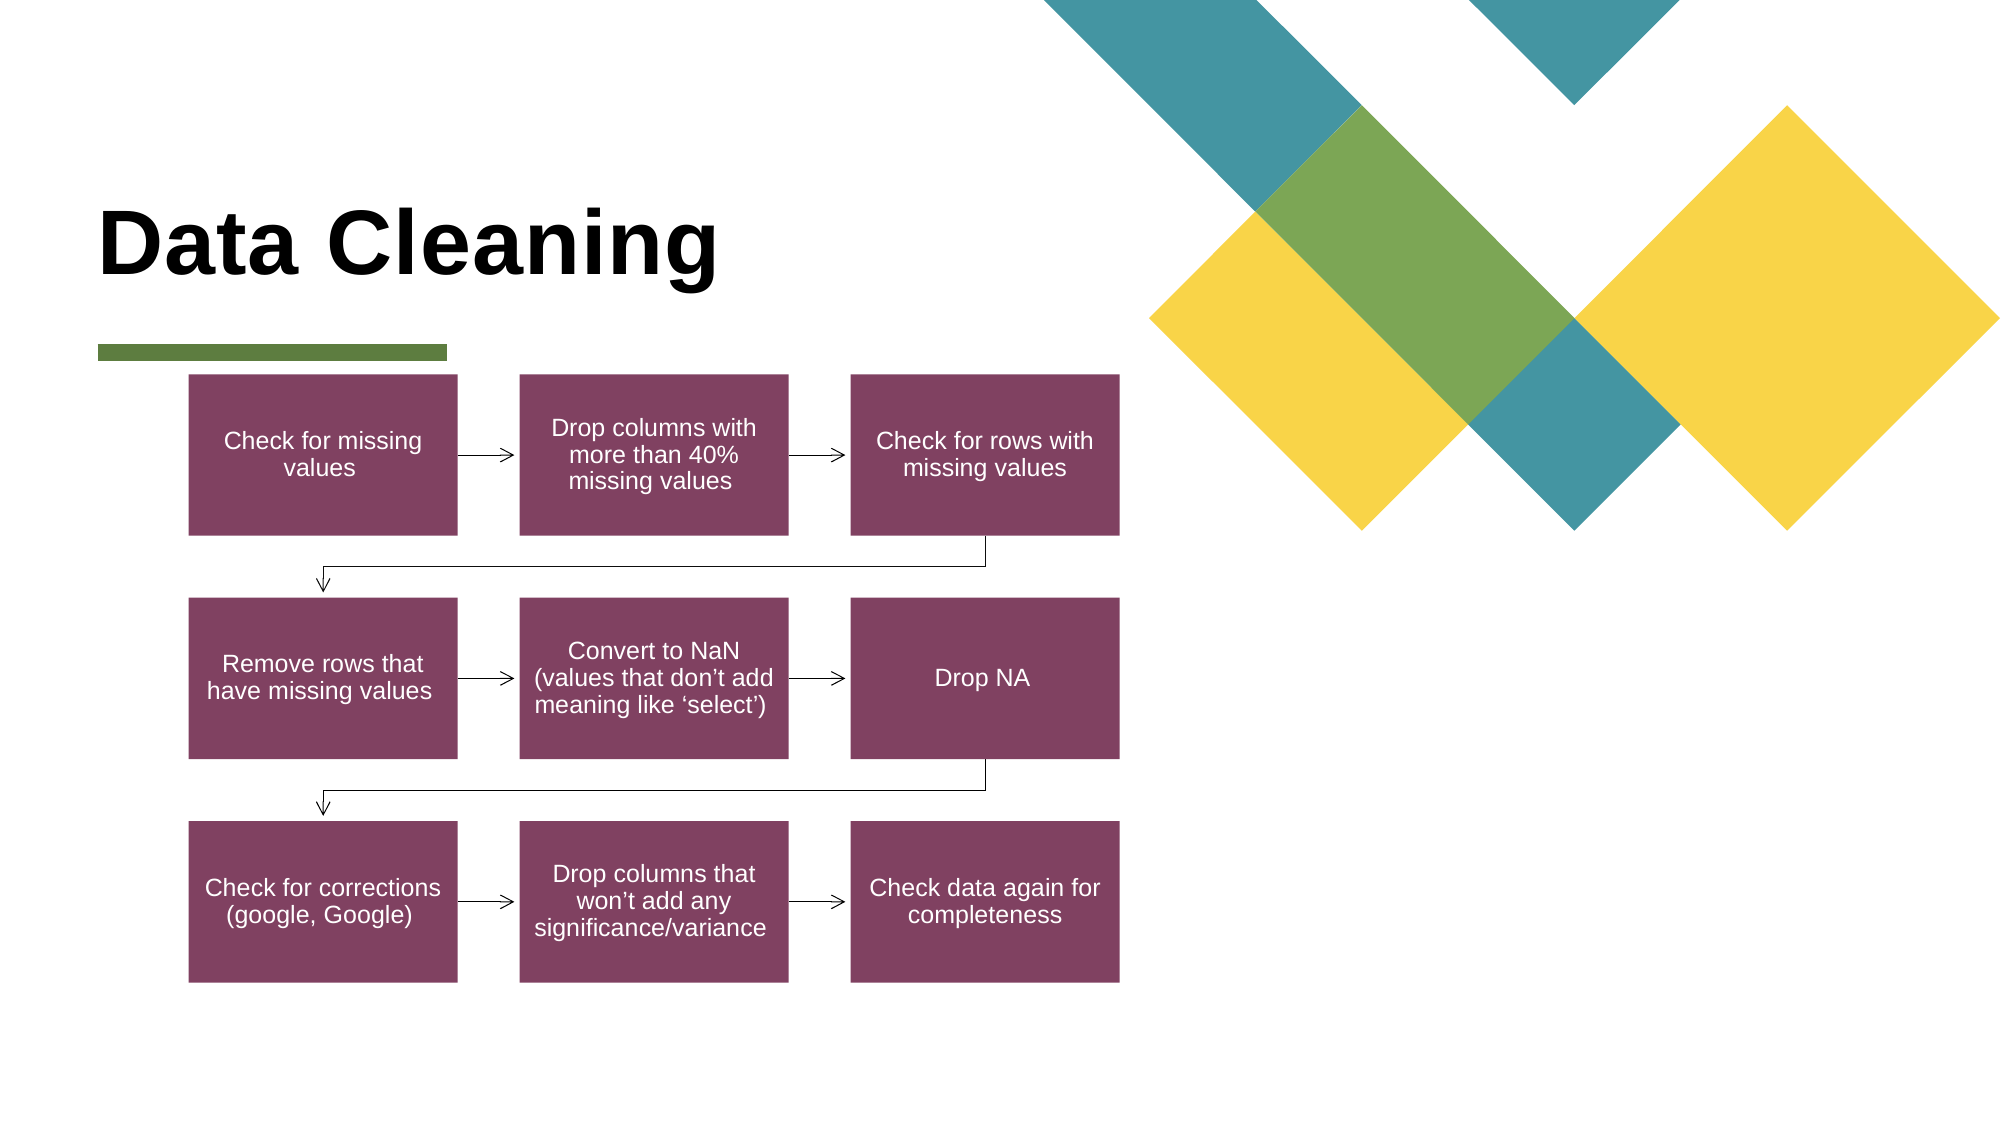

# Data Cleaning

Check for missing values

Drop columns with more than 40% missing values

Check for rows with missing values

Remove rows that have missing values

Convert to NaN (values that don’t add meaning like ‘select’)

Drop NA

Check for corrections (google, Google)

Drop columns that won’t add any significance/variance
Check data again for completeness